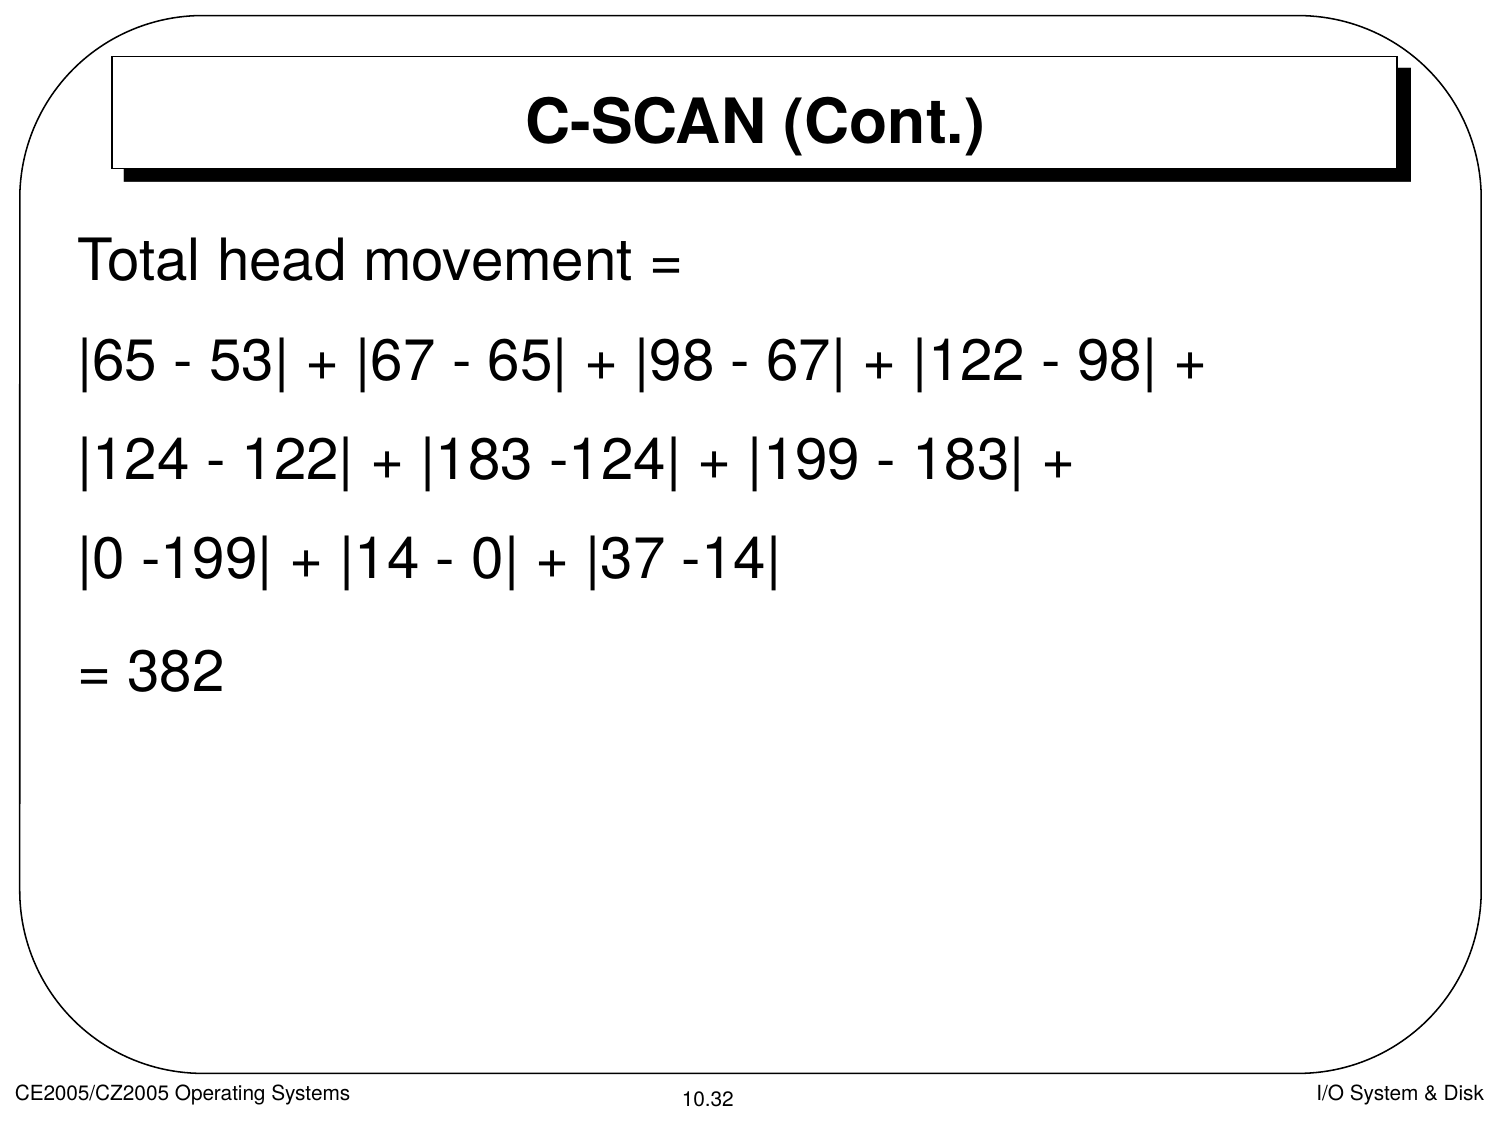

# C-SCAN (Cont.)
Total head movement =
|65 - 53| + |67 - 65| + |98 - 67| + |122 - 98| +
|124 - 122| + |183 -124| + |199 - 183| +
|0 -199| + |14 - 0| + |37 -14|
= 382